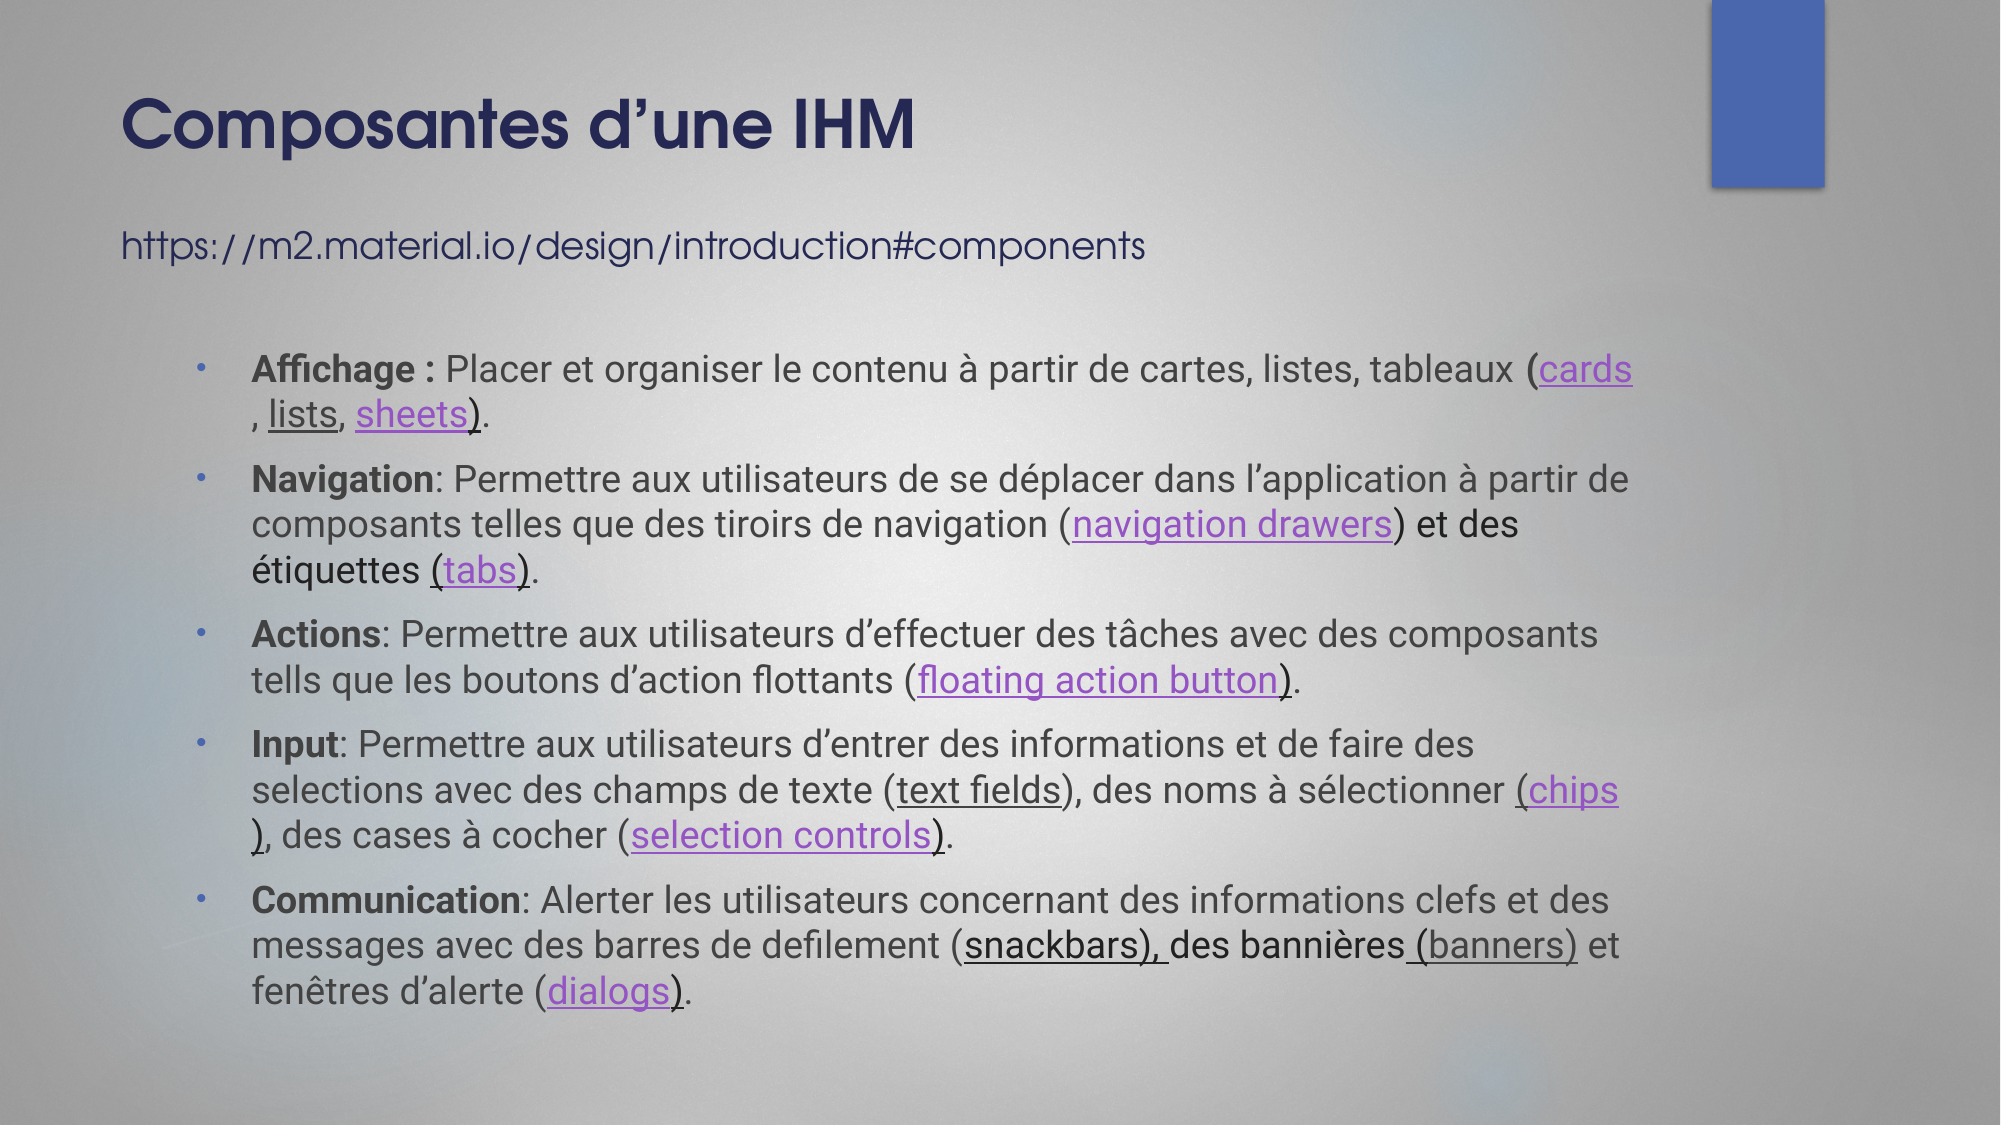

# Composantes d’une IHM https://m2.material.io/design/introduction#components
Affichage : Placer et organiser le contenu à partir de cartes, listes, tableaux (cards, lists, sheets).
Navigation: Permettre aux utilisateurs de se déplacer dans l’application à partir de composants telles que des tiroirs de navigation (navigation drawers) et des étiquettes (tabs).
Actions: Permettre aux utilisateurs d’effectuer des tâches avec des composants tells que les boutons d’action flottants (floating action button).
Input: Permettre aux utilisateurs d’entrer des informations et de faire des selections avec des champs de texte (text fields), des noms à sélectionner (chips), des cases à cocher (selection controls).
Communication: Alerter les utilisateurs concernant des informations clefs et des messages avec des barres de defilement (snackbars), des bannières (banners) et fenêtres d’alerte (dialogs).